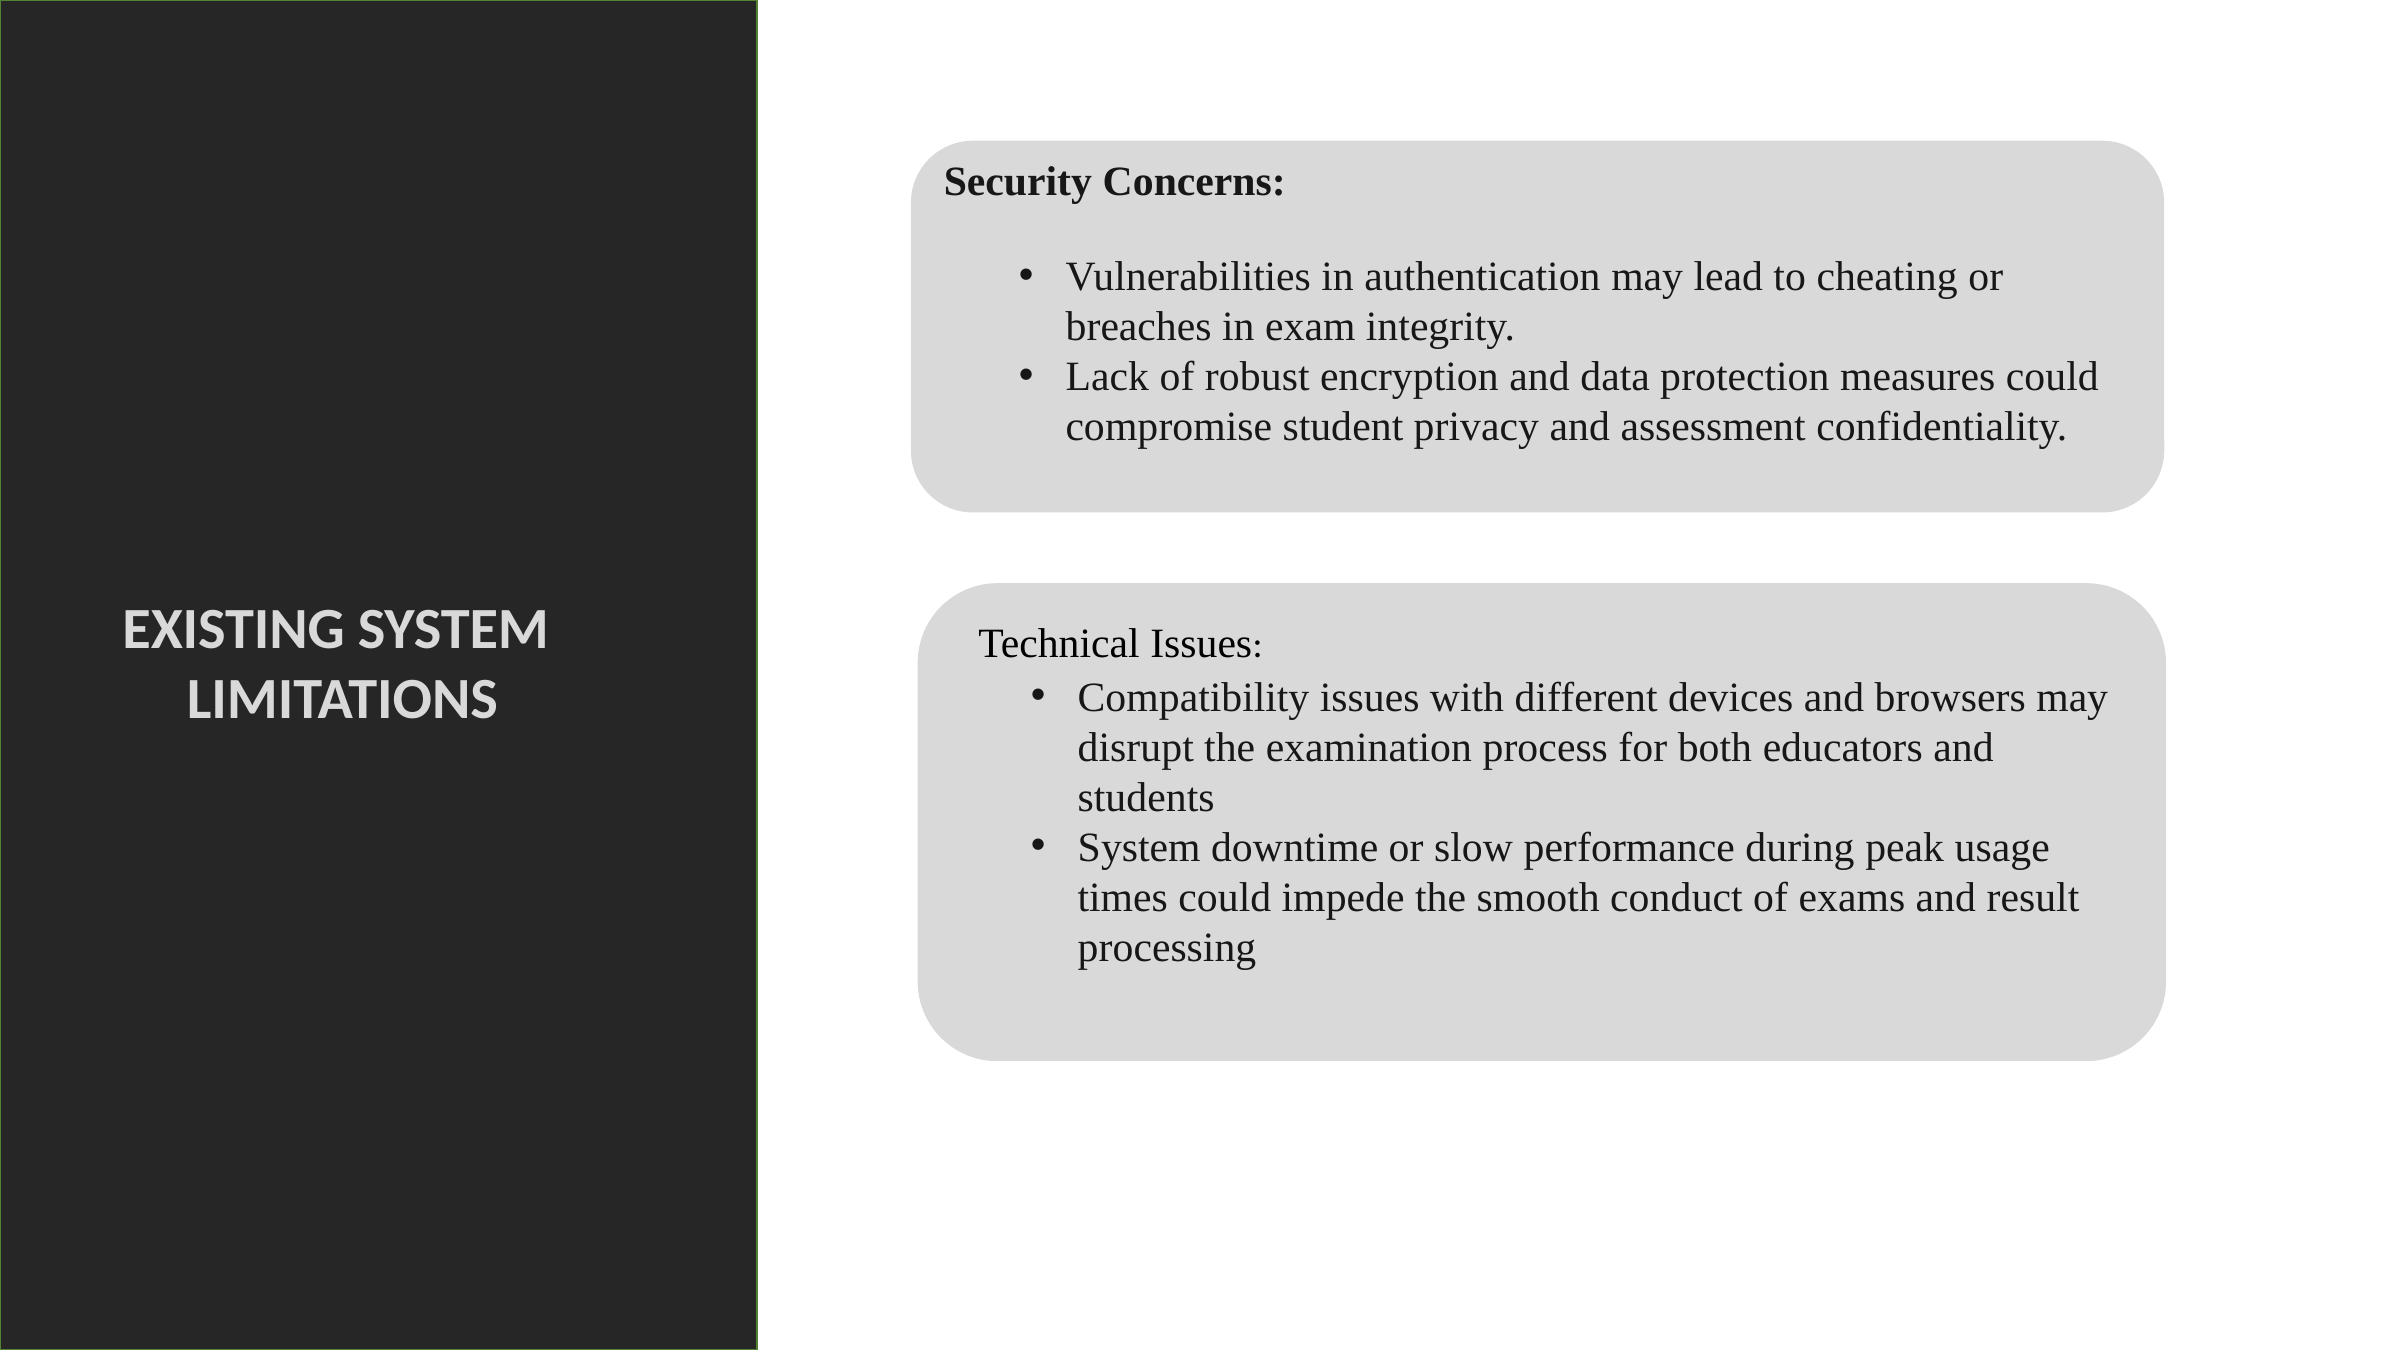

Security Concerns:

Vulnerabilities in authentication may lead to cheating or breaches in exam integrity.
Lack of robust encryption and data protection measures could compromise student privacy and assessment confidentiality.

Compatibility issues with different devices and browsers may disrupt the examination process for both educators and students
System downtime or slow performance during peak usage times could impede the smooth conduct of exams and result processing

EXISTING SYSTEM
LIMITATIONS
Technical Issues: